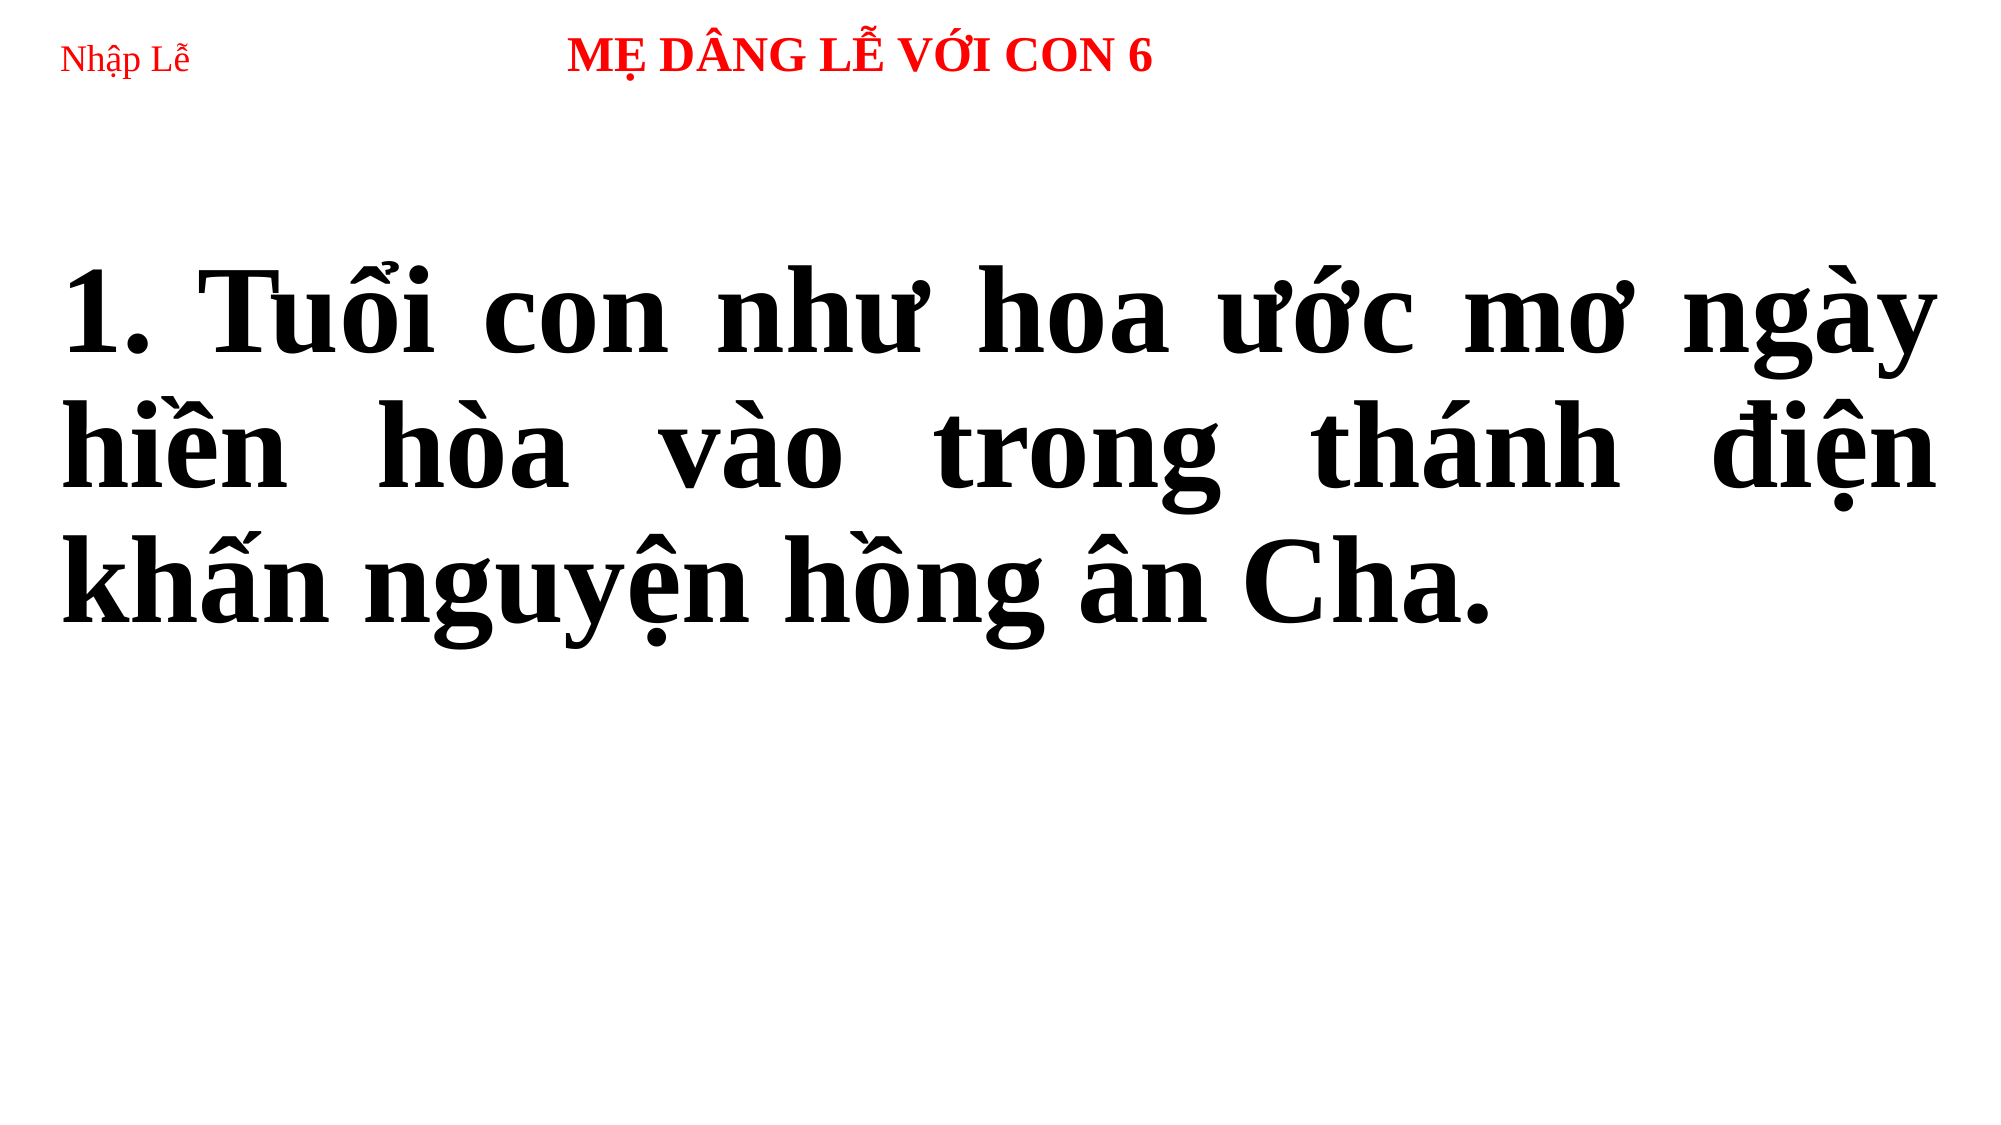

# Nhập Lễ                                 	      MẸ DÂNG LỄ VỚI CON 6
1. Tuổi con như hoa ước mơ ngày hiền hòa vào trong thánh điện khấn nguyện hồng ân Cha.